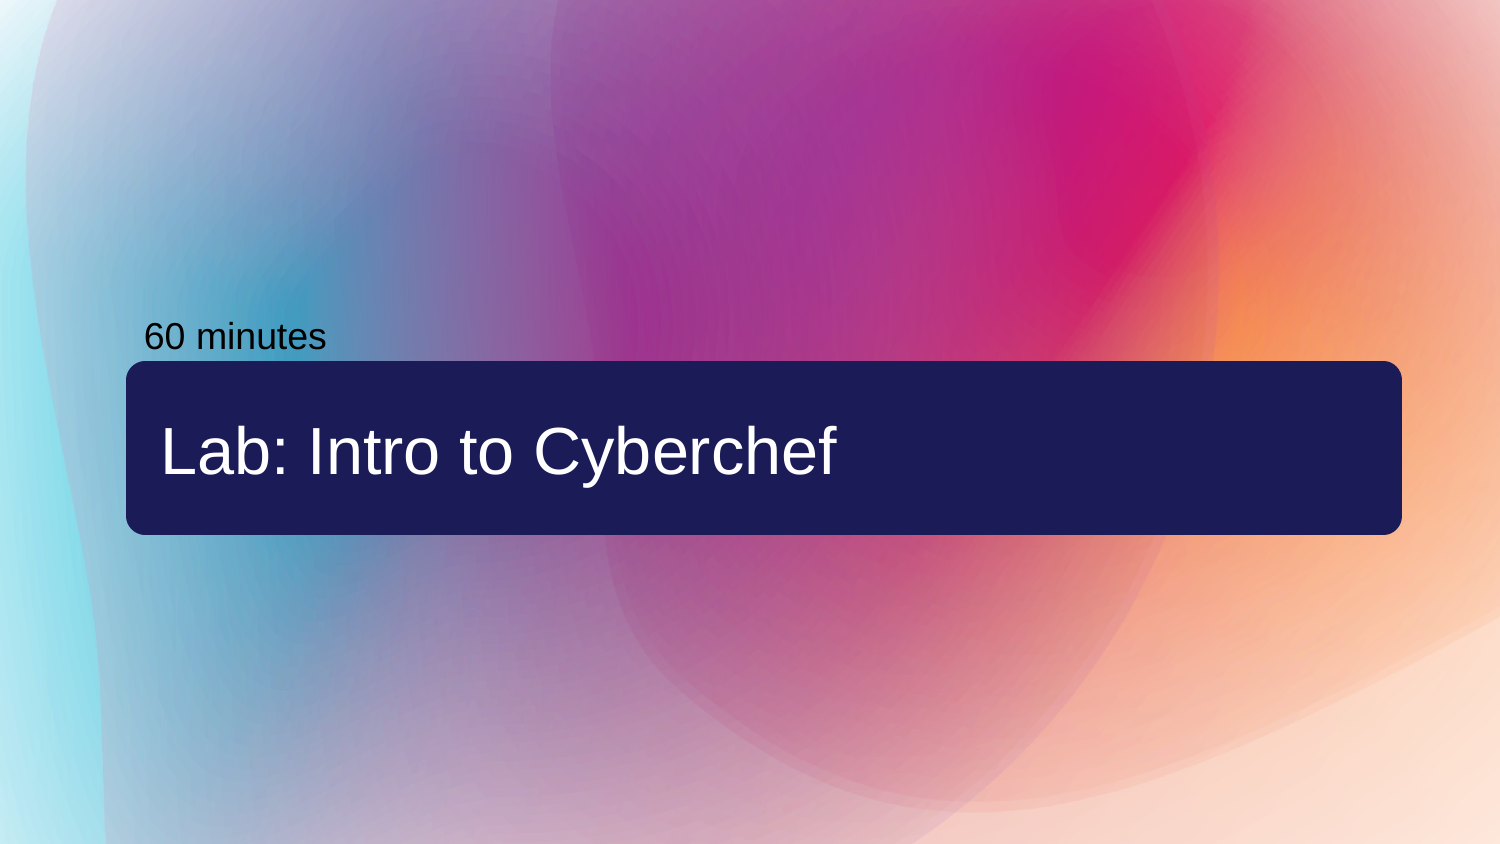

60 minutes
# Lab: Intro to Cyberchef